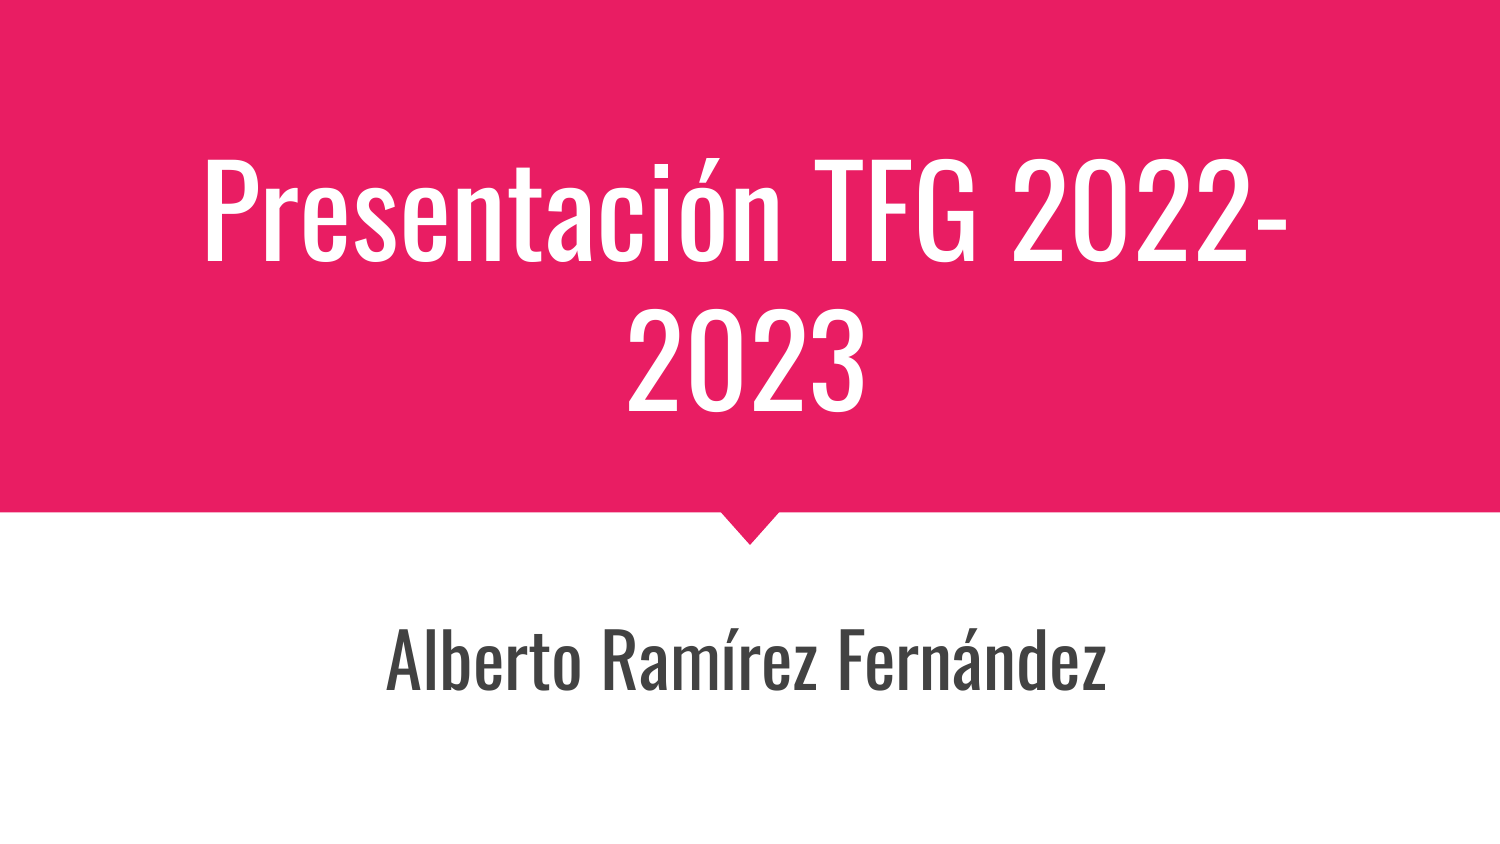

# Presentación TFG 2022-2023
Alberto Ramírez Fernández